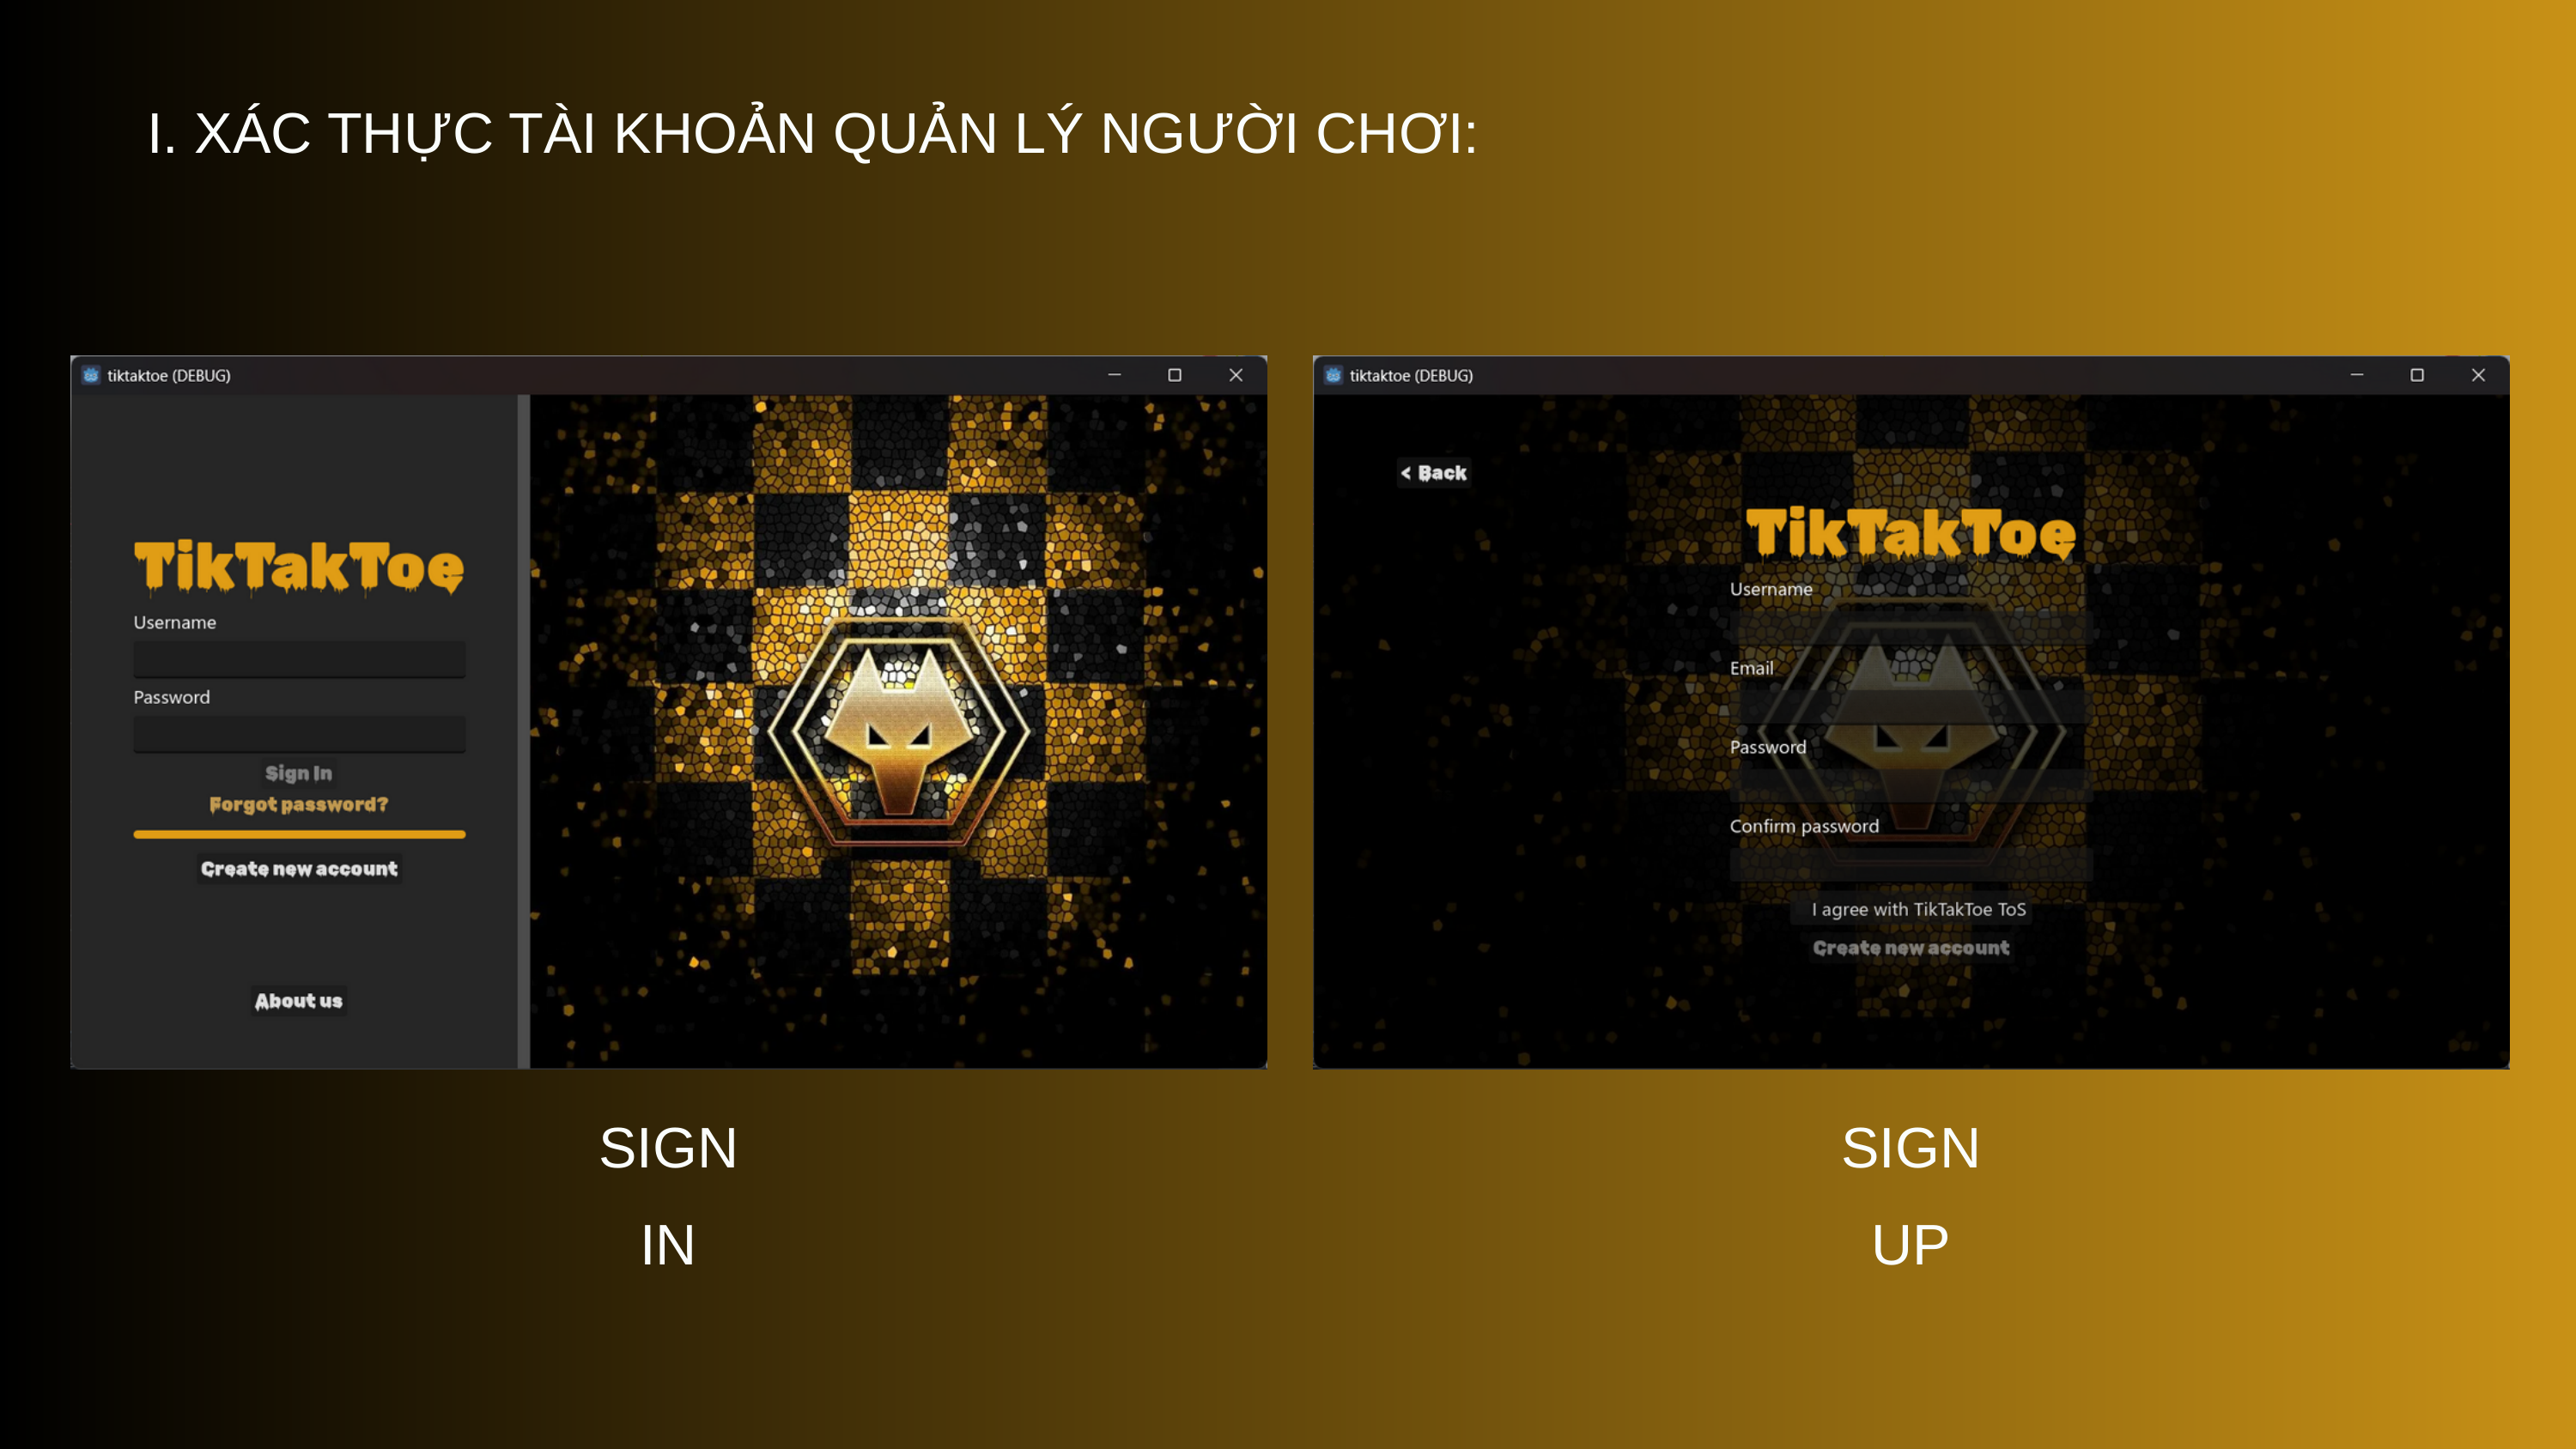

I. XÁC THỰC TÀI KHOẢN QUẢN LÝ NGƯỜI CHƠI:

SIGN IN
SIGN UP